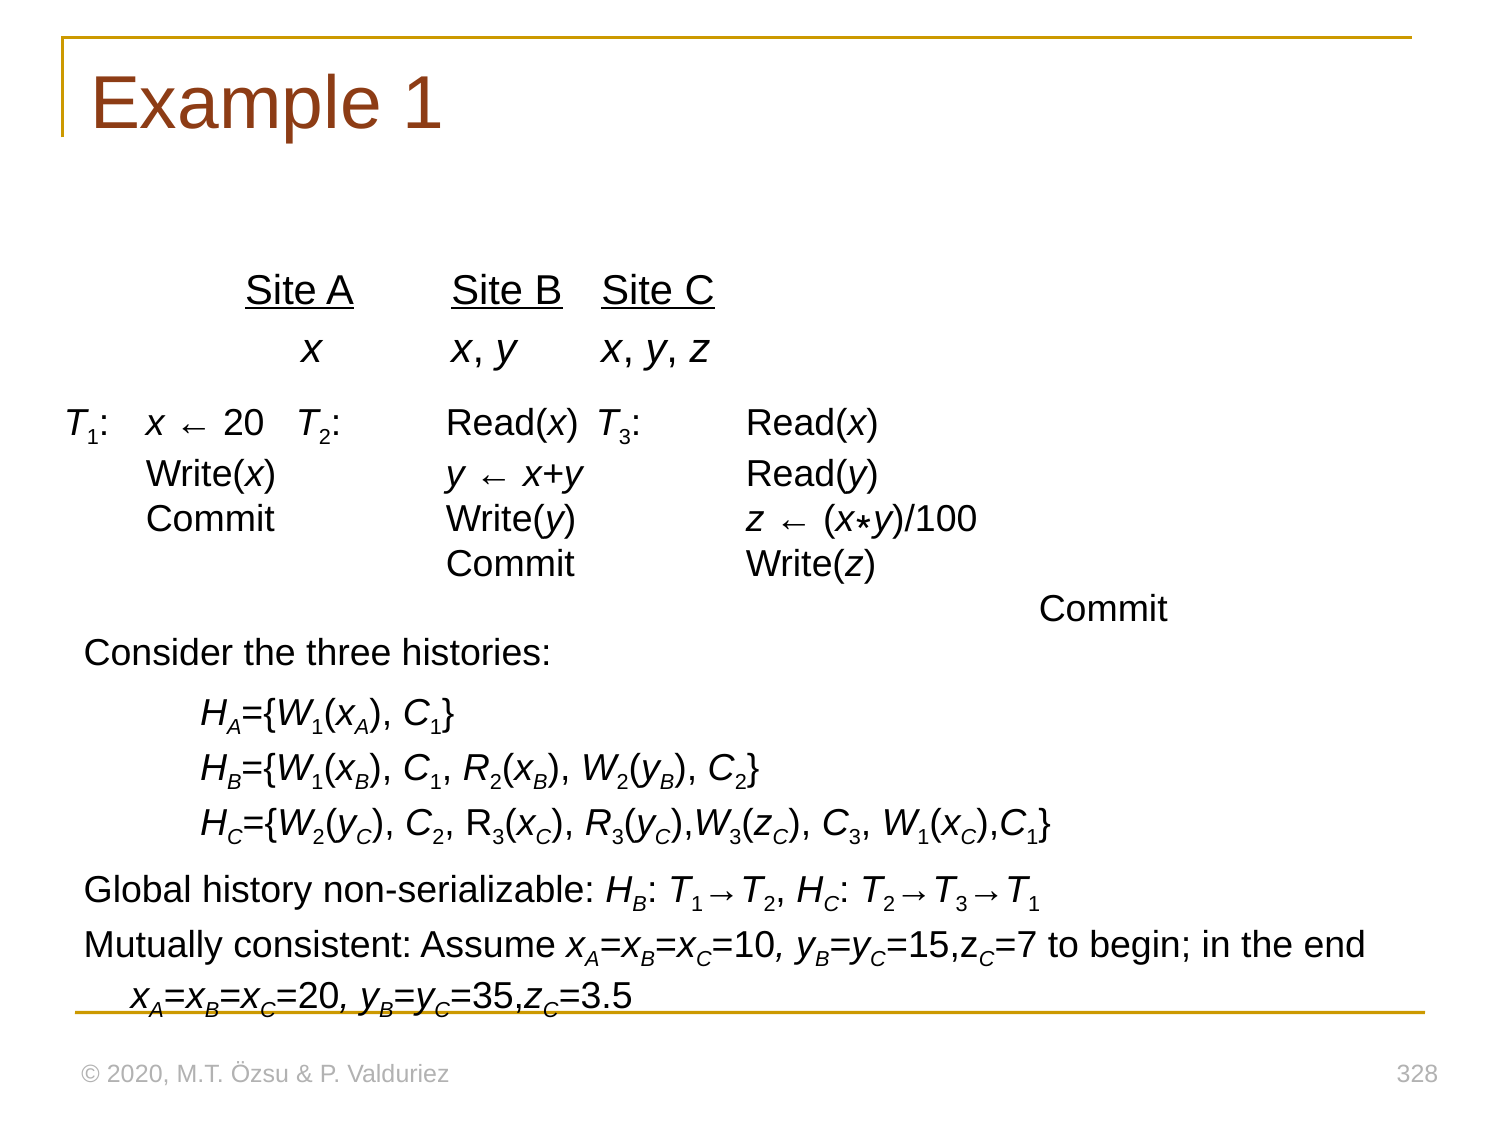

# Example 1
Site A	Site B	Site C
	x	x, y	x, y, z
T1:	x ← 20	T2:	Read(x)	T3:	Read(x)
	Write(x)		y ← x+y		Read(y)
	Commit		Write(y)		z ← (x∗y)/100
          		Commit		Write(z)
				Commit
Consider the three histories:
HA={W1(xA), C1}
HB={W1(xB), C1, R2(xB), W2(yB), C2}
HC={W2(yC), C2, R3(xC), R3(yC),W3(zC), C3, W1(xC),C1}
Global history non-serializable: HB: T1→T2, HC: T2→T3→T1
Mutually consistent: Assume xA=xB=xC=10, yB=yC=15,zC=7 to begin; in the end xA=xB=xC=20, yB=yC=35,zC=3.5
© 2020, M.T. Özsu & P. Valduriez
328